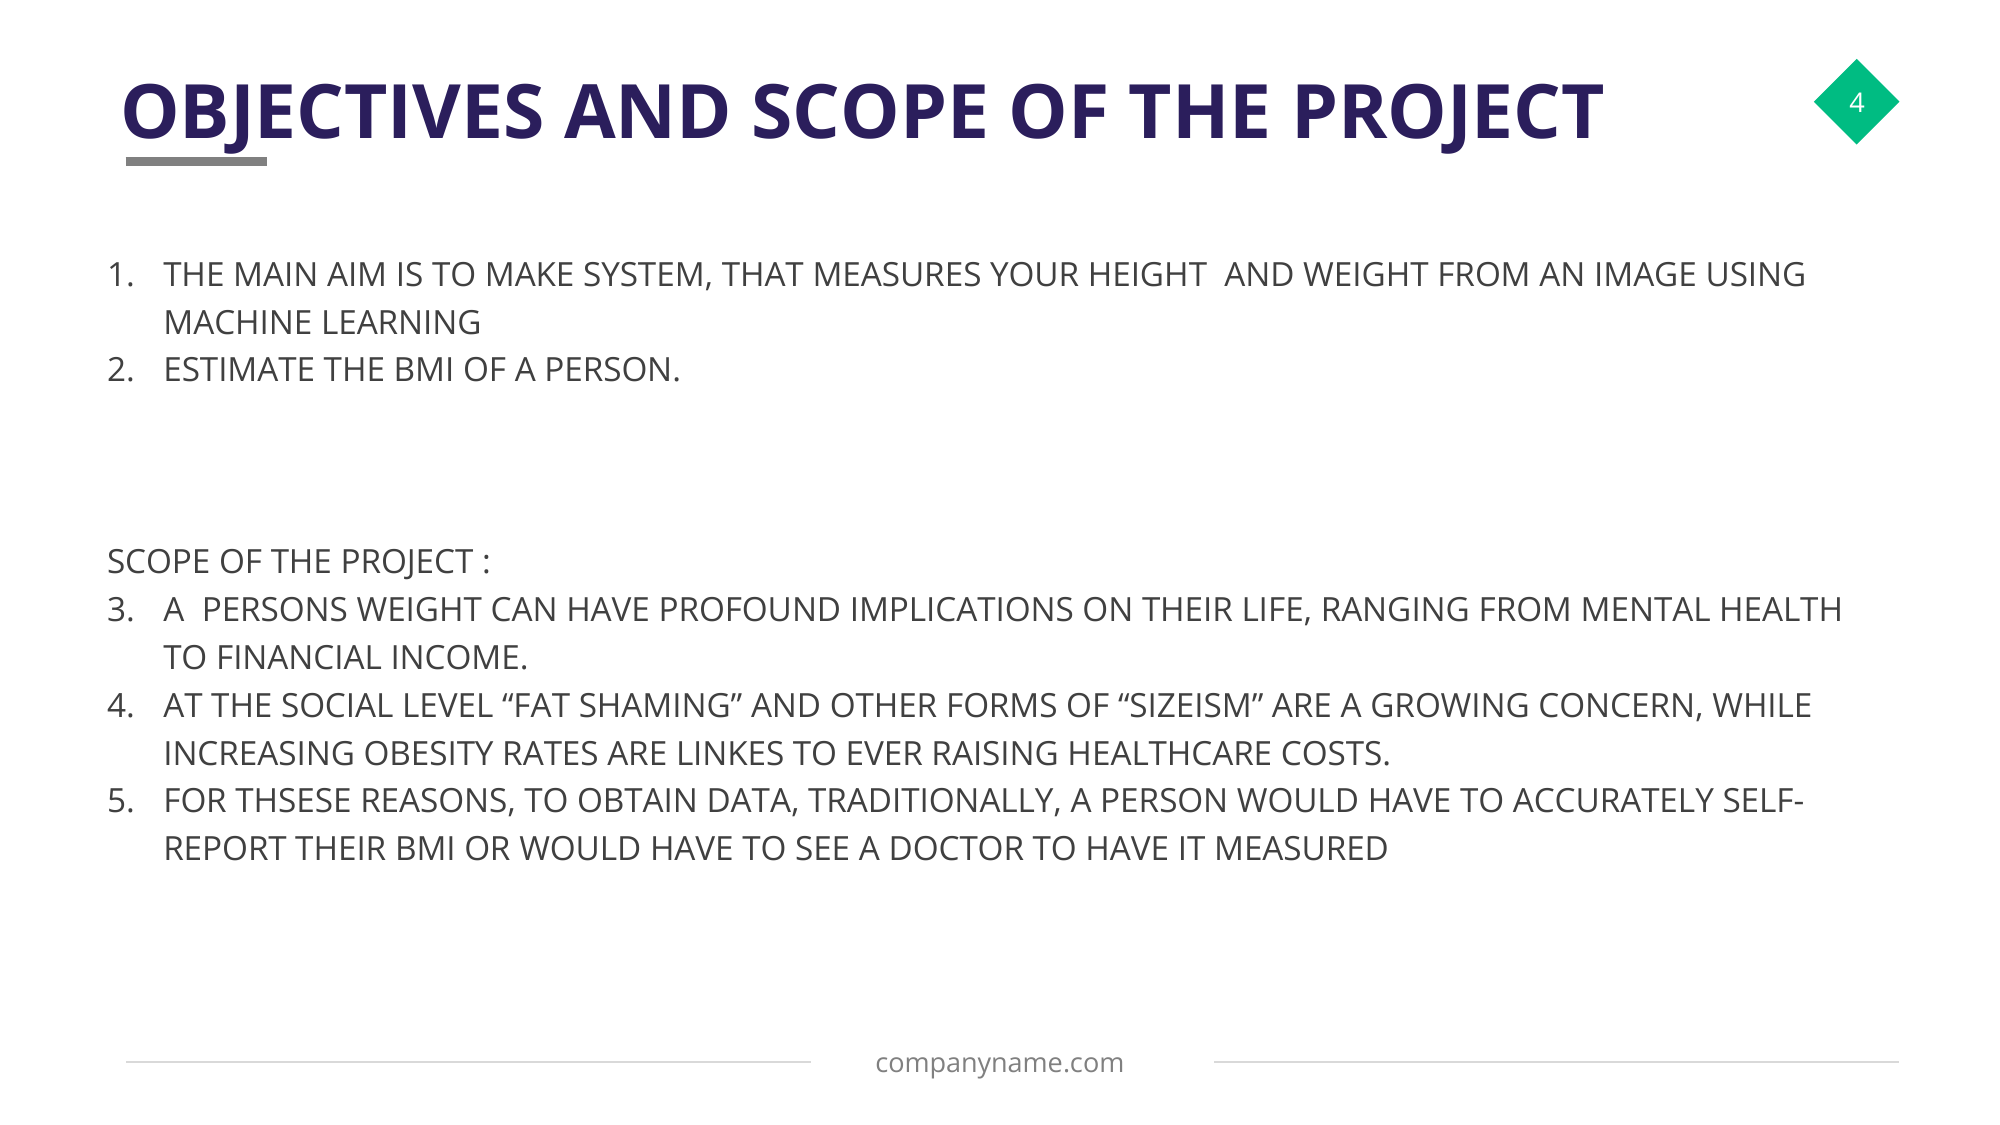

# OBJECTIVES AND SCOPE OF THE PROJECT
4
THE MAIN AIM IS TO MAKE SYSTEM, THAT MEASURES YOUR HEIGHT  AND WEIGHT FROM AN IMAGE USING MACHINE LEARNING
ESTIMATE THE BMI OF A PERSON.

SCOPE OF THE PROJECT :
A  PERSONS WEIGHT CAN HAVE PROFOUND IMPLICATIONS ON THEIR LIFE, RANGING FROM MENTAL HEALTH TO FINANCIAL INCOME.
AT THE SOCIAL LEVEL “FAT SHAMING” AND OTHER FORMS OF “SIZEISM” ARE A GROWING CONCERN, WHILE INCREASING OBESITY RATES ARE LINKES TO EVER RAISING HEALTHCARE COSTS.
FOR THSESE REASONS, TO OBTAIN DATA, TRADITIONALLY, A PERSON WOULD HAVE TO ACCURATELY SELF-REPORT THEIR BMI OR WOULD HAVE TO SEE A DOCTOR TO HAVE IT MEASURED
companyname.com